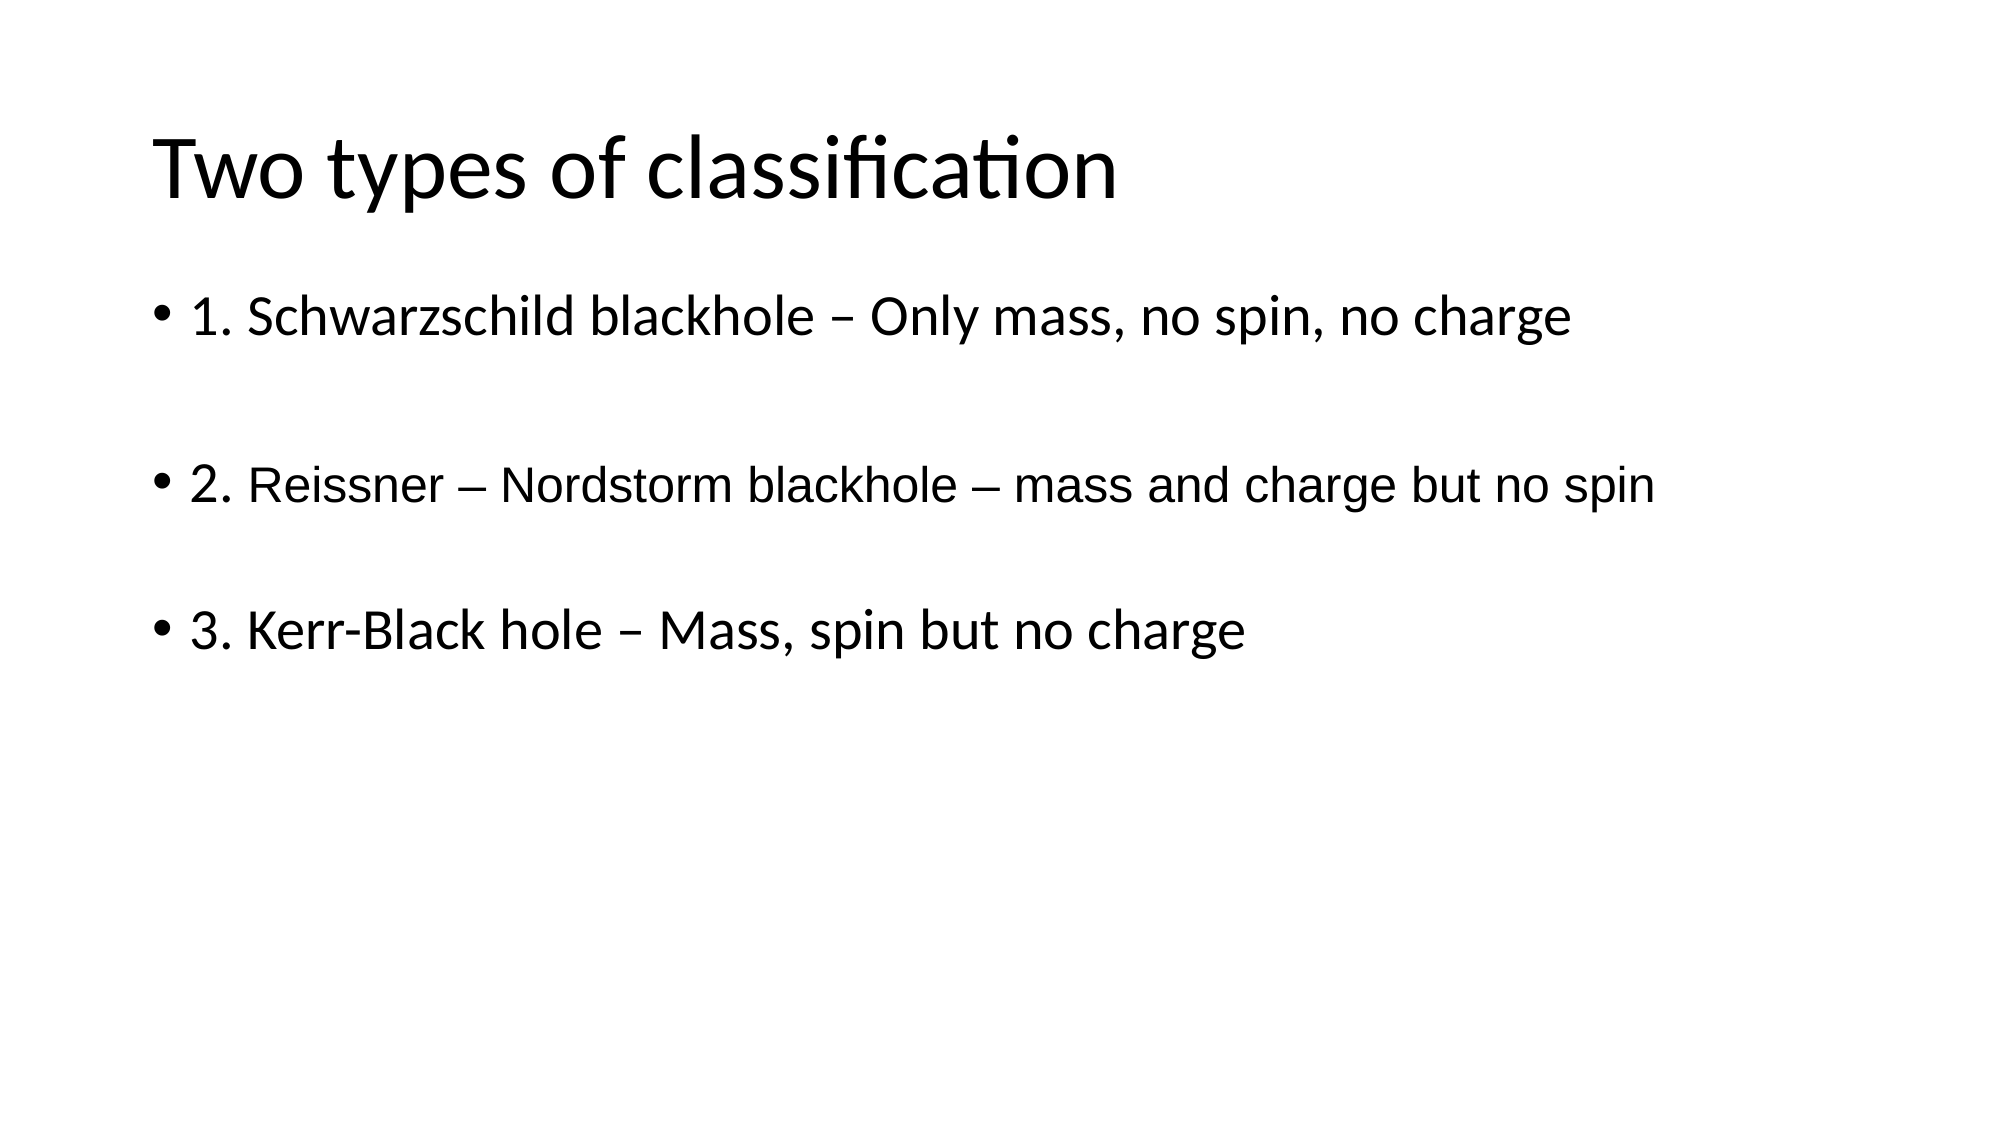

# Two types of classification
1. Schwarzschild blackhole – Only mass, no spin, no charge

2. Reissner – Nordstorm blackhole – mass and charge but no spin black hole – Mass and Charge, no spin
3. Kerr-Black hole – Mass, spin but no charge